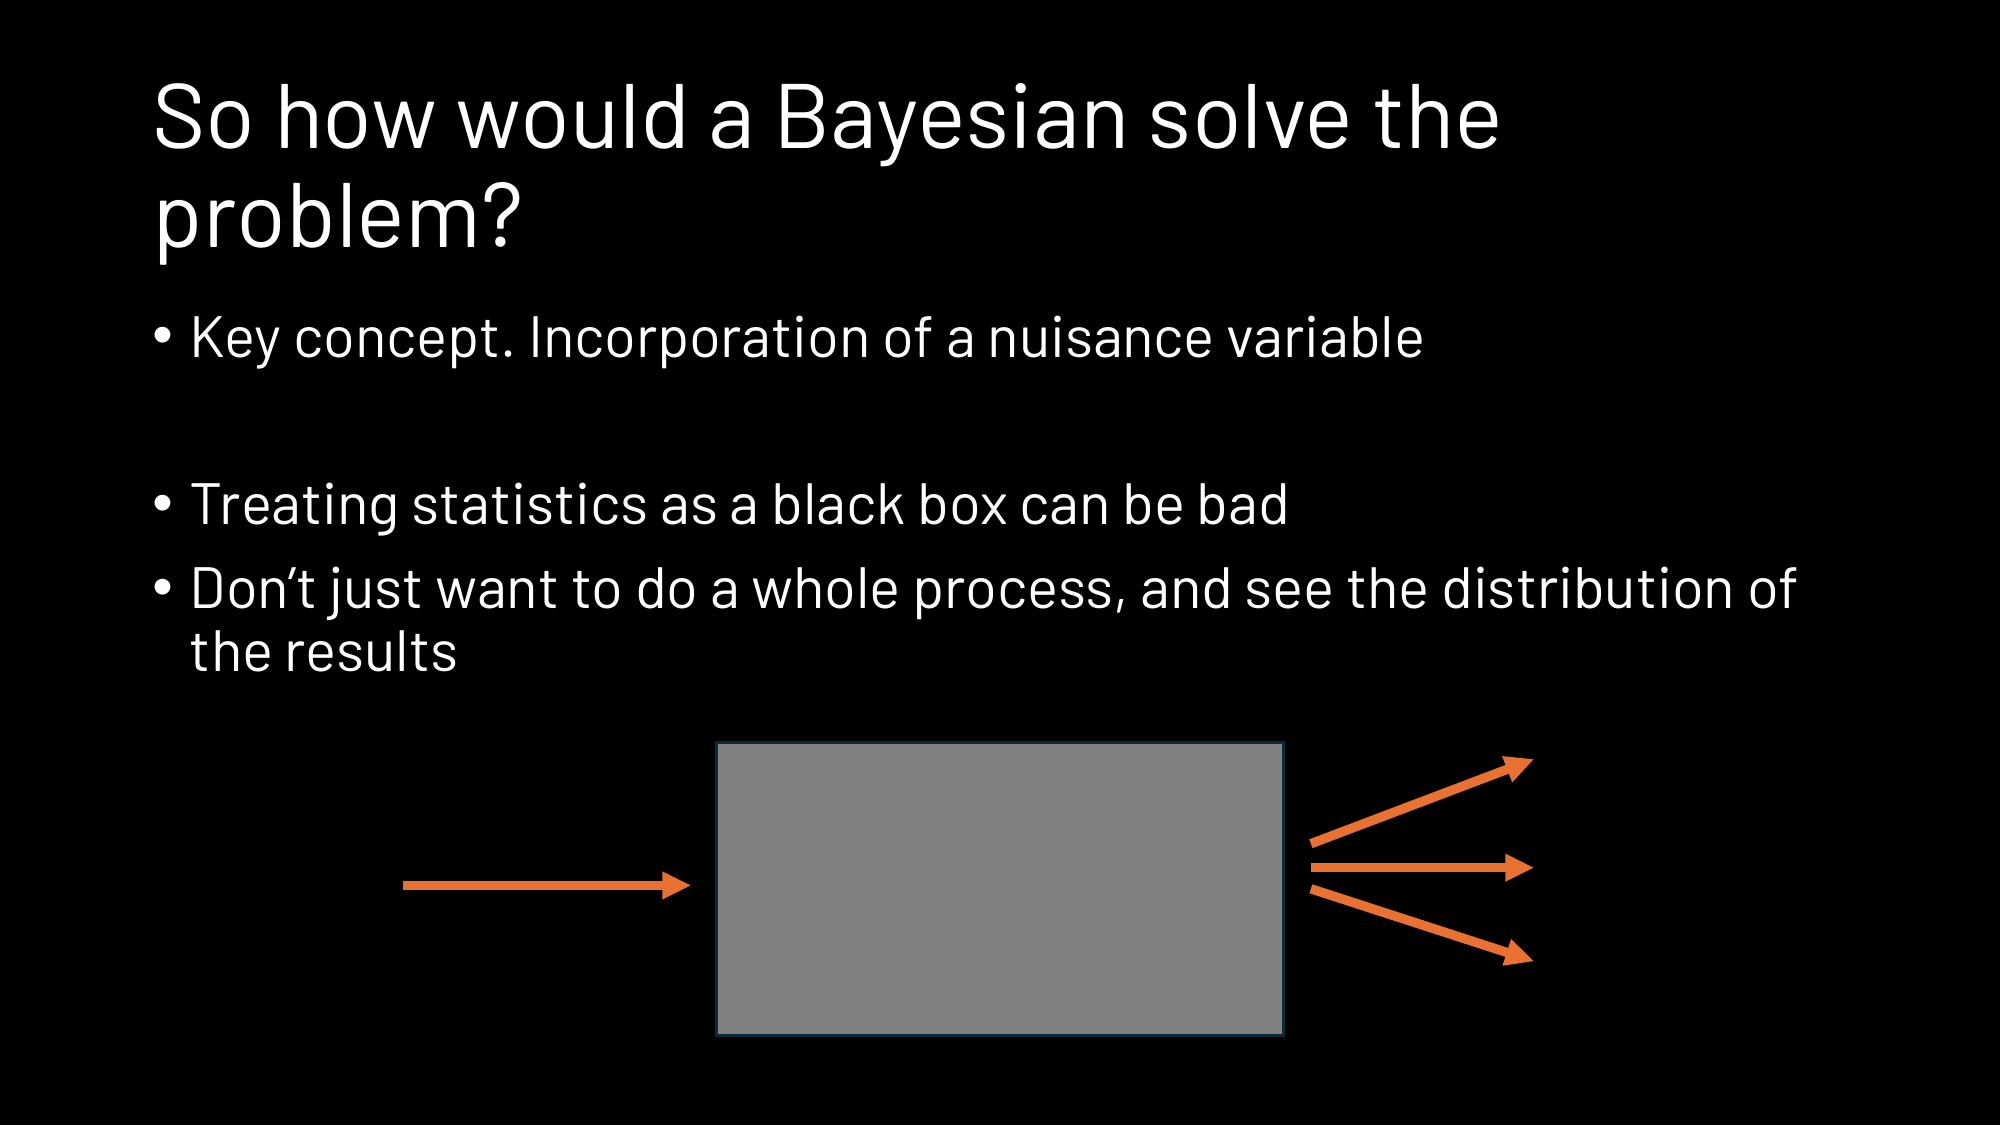

# So how would a Bayesian solve the problem?
Key concept. Incorporation of a nuisance variable

Treating statistics as a black box can be bad
Don’t just want to do a whole process, and see the distribution of the results